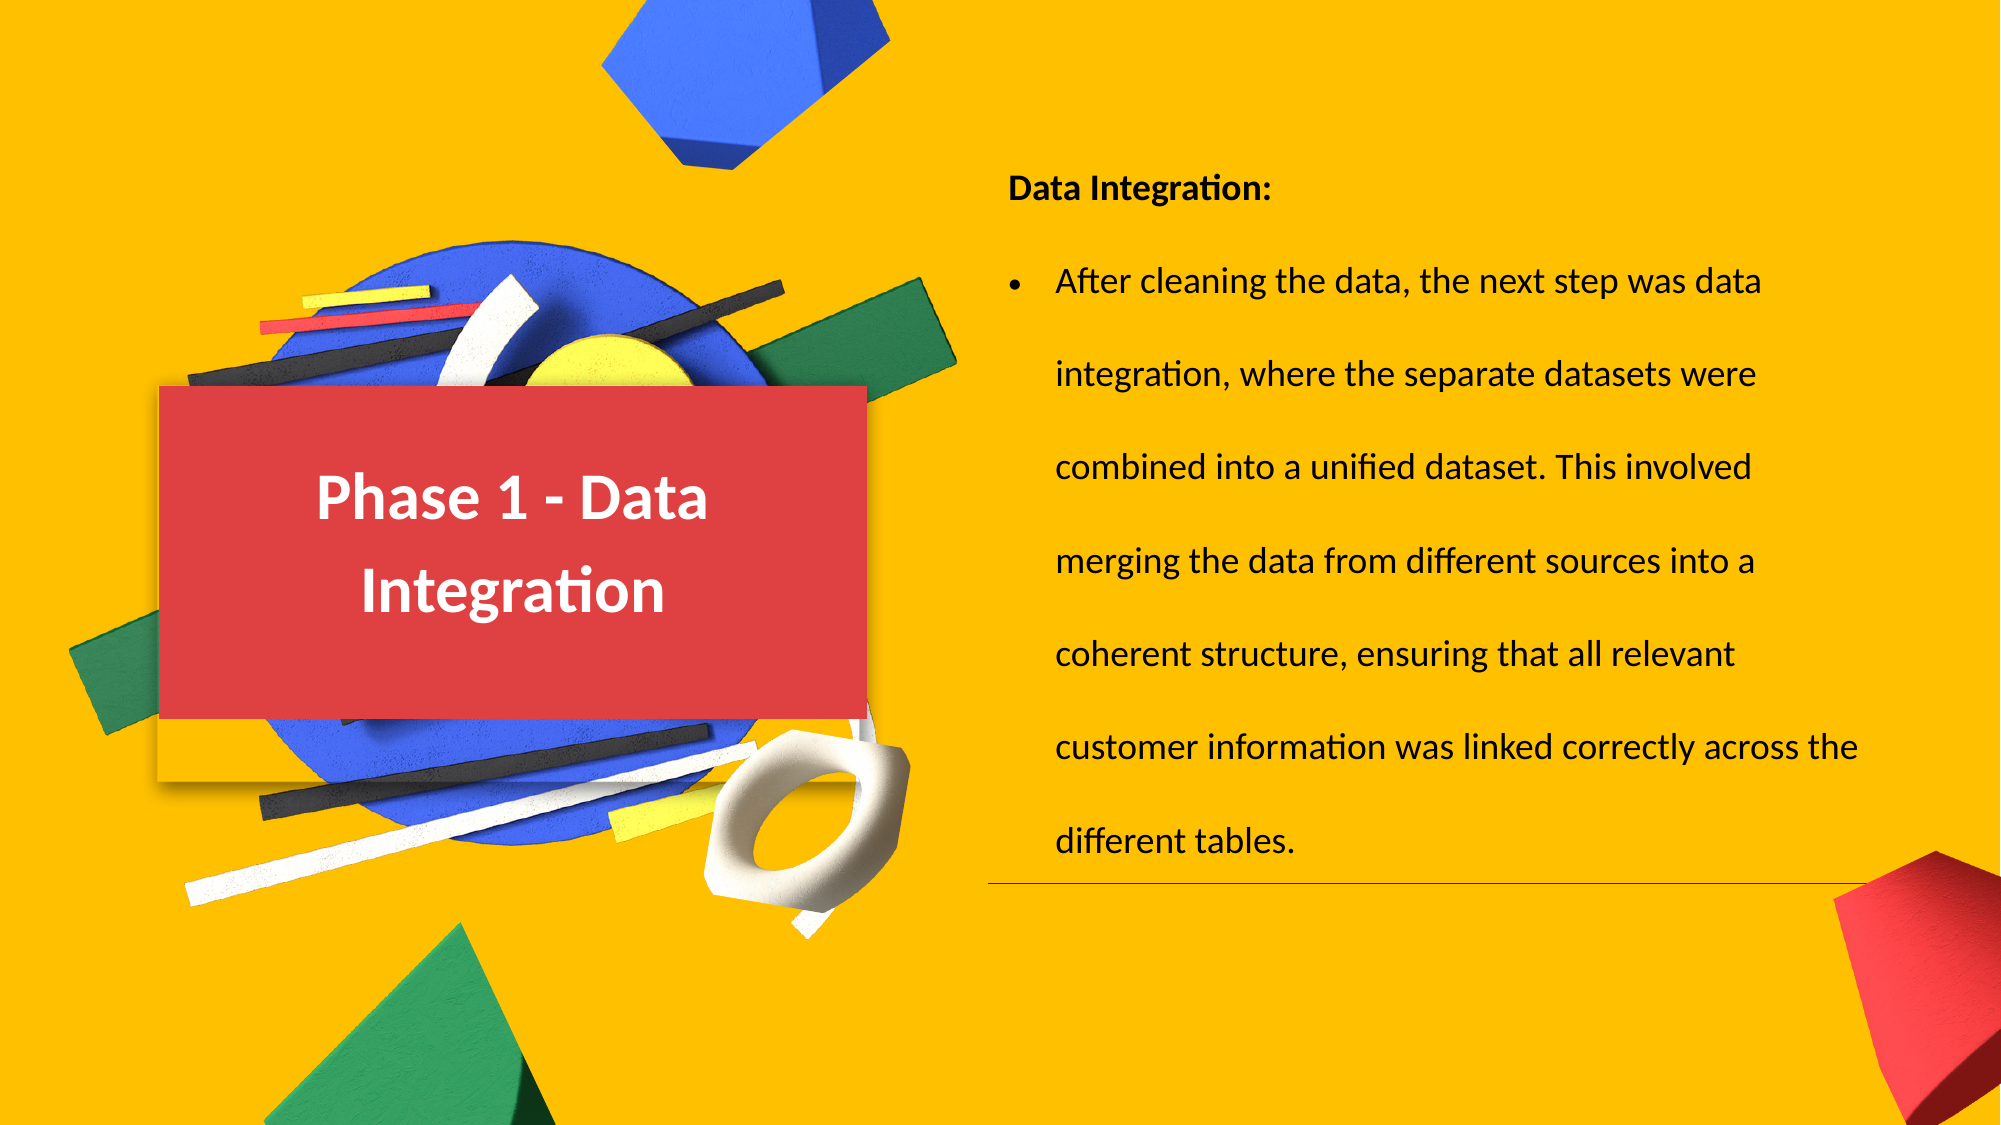

| Data Integration: After cleaning the data, the next step was data integration, where the separate datasets were combined into a unified dataset. This involved merging the data from different sources into a coherent structure, ensuring that all relevant customer information was linked correctly across the different tables. |
| --- |

Phase 1 - Data Integration